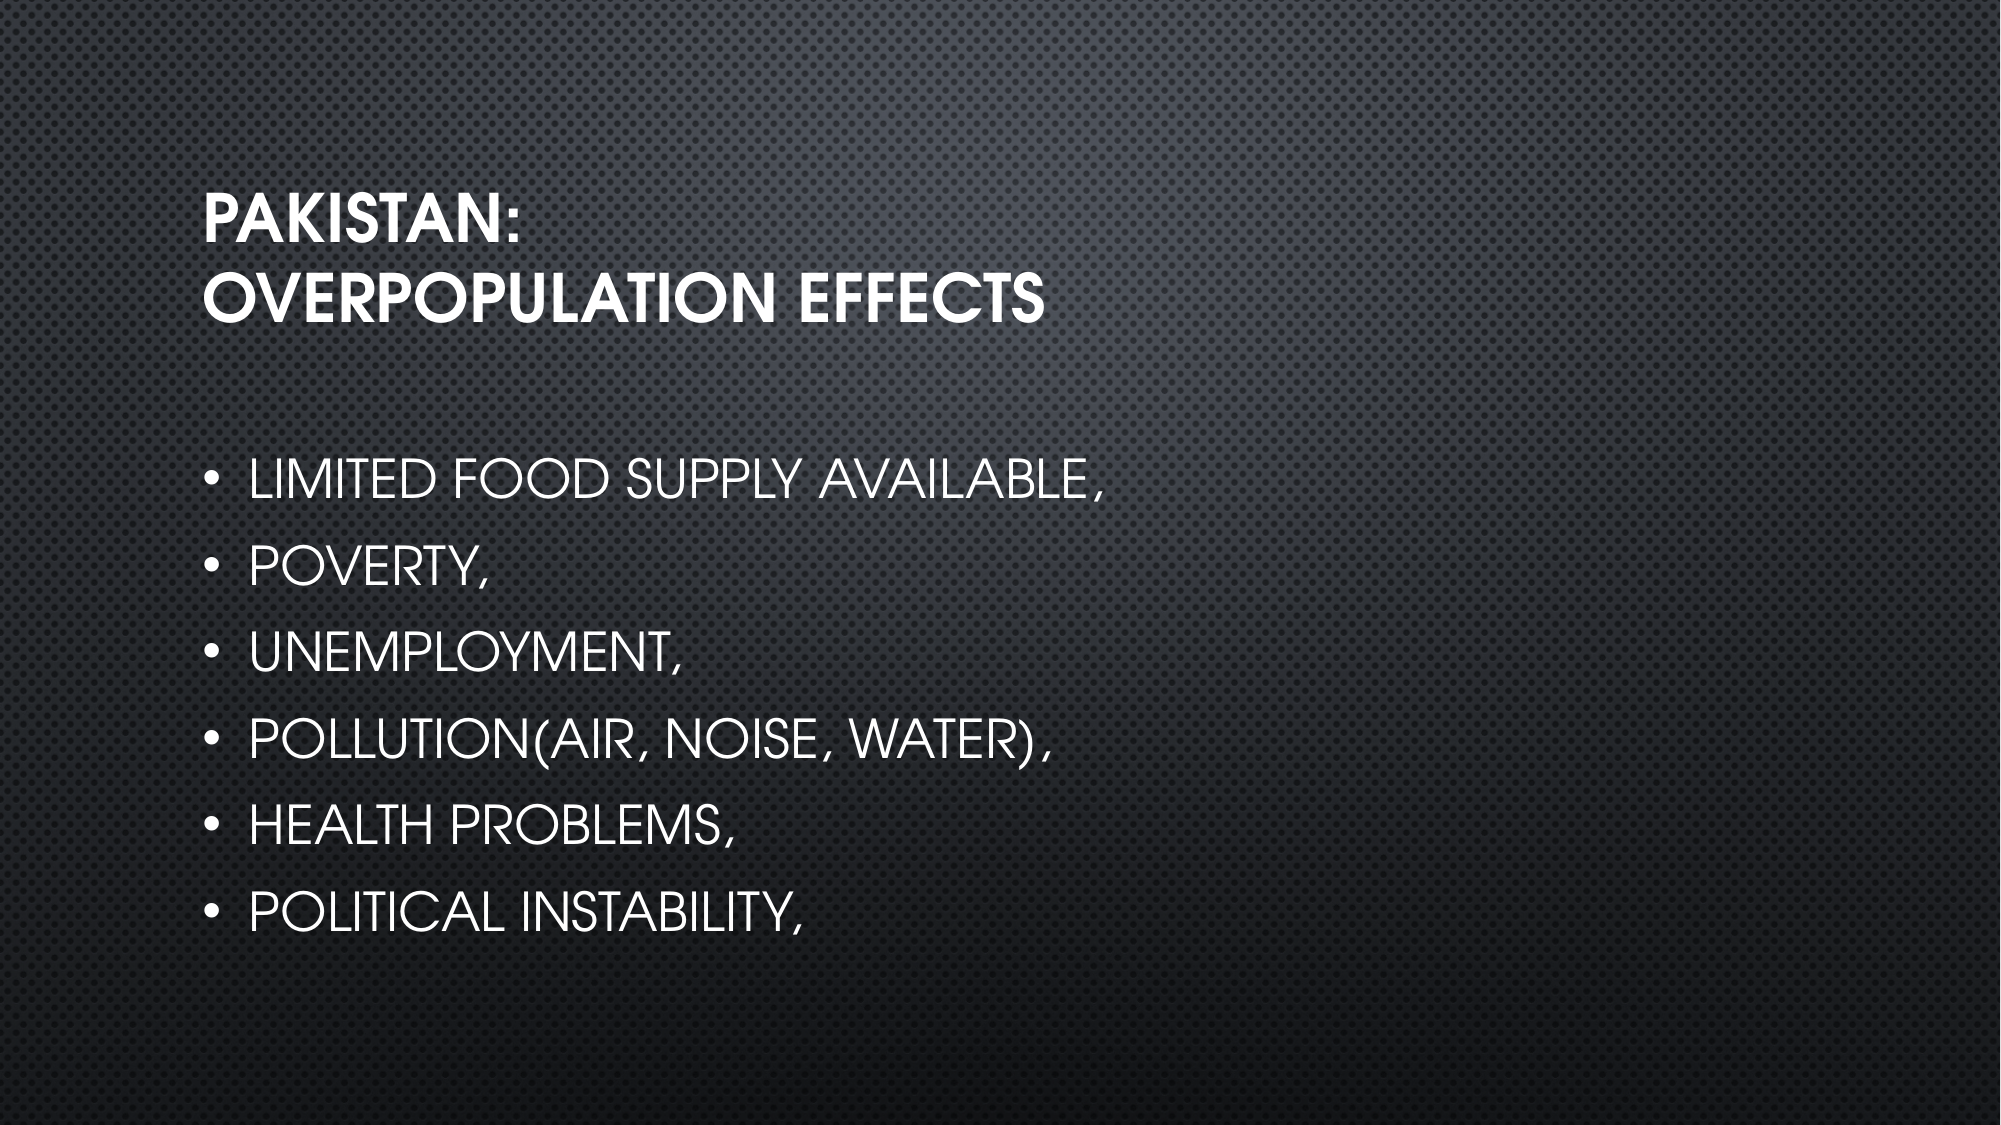

# Pakistan: overpopulation effects
Limited food supply available,
Poverty,
Unemployment,
Pollution(air, noise, water),
Health problems,
Political instability,